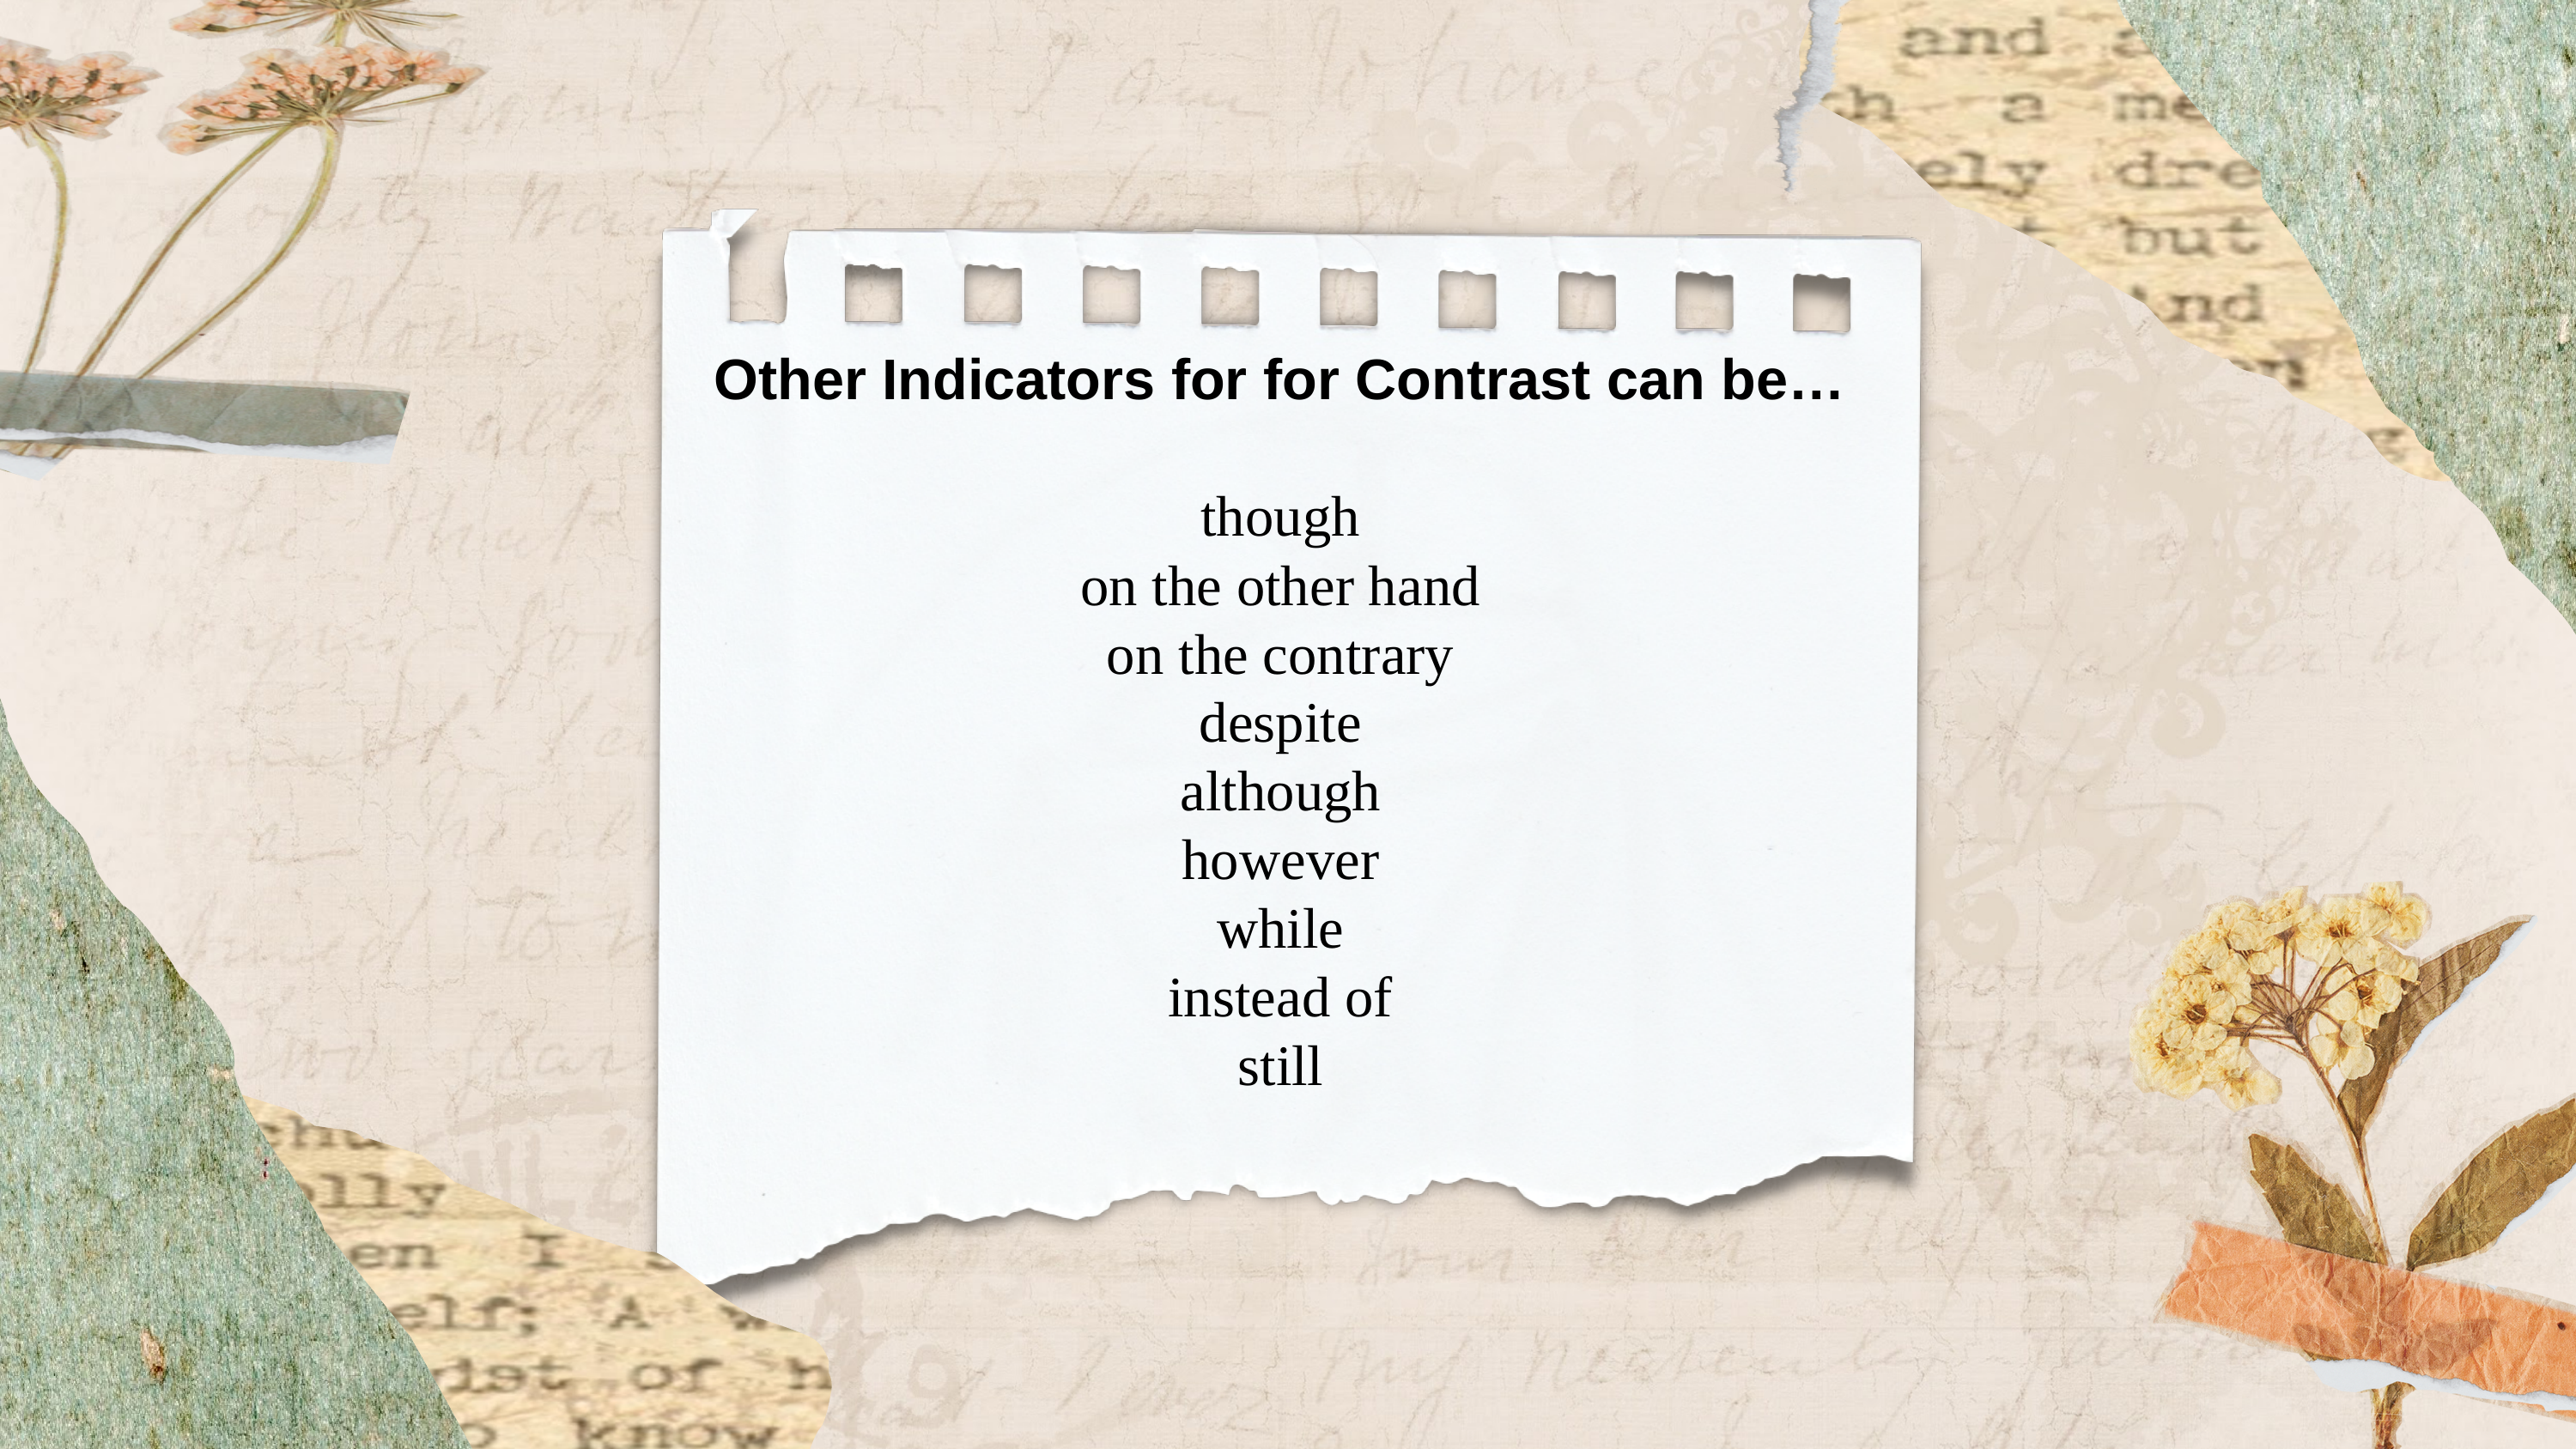

Other Indicators for for Contrast can be…

though
on the other hand
on the contrary
despite
although
however
while
instead of
still